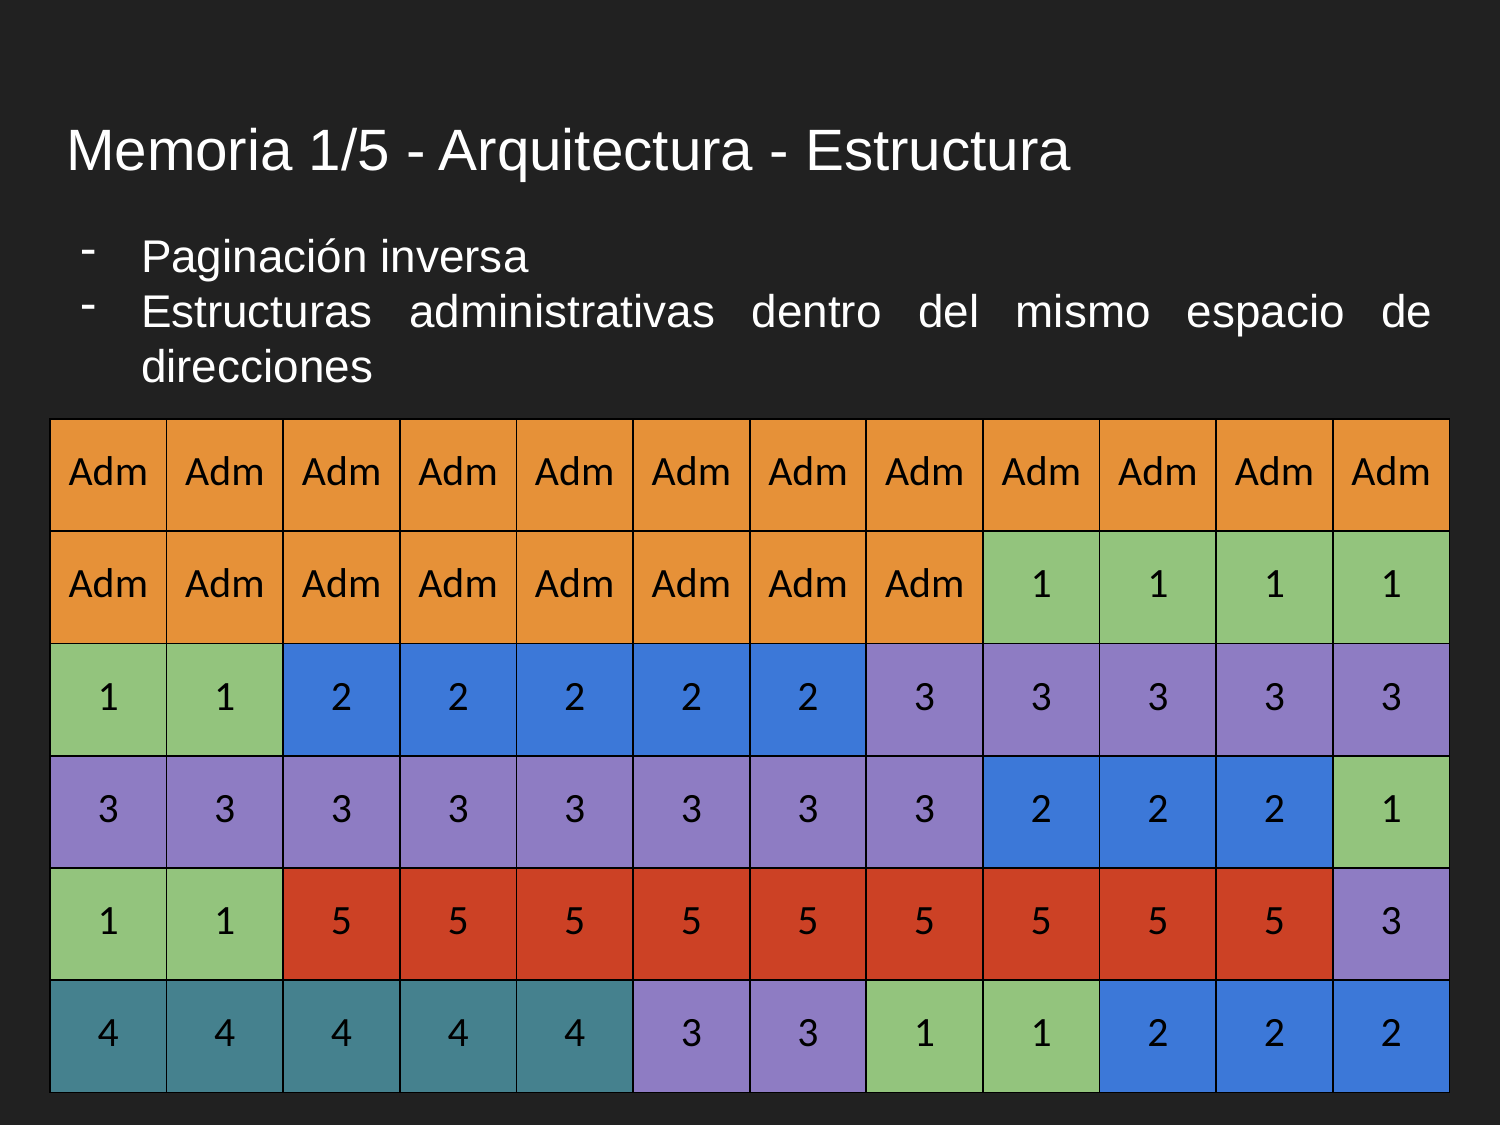

# Memoria 1/5 - Arquitectura - Estructura
Paginación inversa
Estructuras administrativas dentro del mismo espacio de direcciones
| Adm | Adm | Adm | Adm | Adm | Adm | Adm | Adm | Adm | Adm | Adm | Adm |
| --- | --- | --- | --- | --- | --- | --- | --- | --- | --- | --- | --- |
| Adm | Adm | Adm | Adm | Adm | Adm | Adm | Adm | 1 | 1 | 1 | 1 |
| 1 | 1 | 2 | 2 | 2 | 2 | 2 | 3 | 3 | 3 | 3 | 3 |
| 3 | 3 | 3 | 3 | 3 | 3 | 3 | 3 | 2 | 2 | 2 | 1 |
| 1 | 1 | 5 | 5 | 5 | 5 | 5 | 5 | 5 | 5 | 5 | 3 |
| 4 | 4 | 4 | 4 | 4 | 3 | 3 | 1 | 1 | 2 | 2 | 2 |